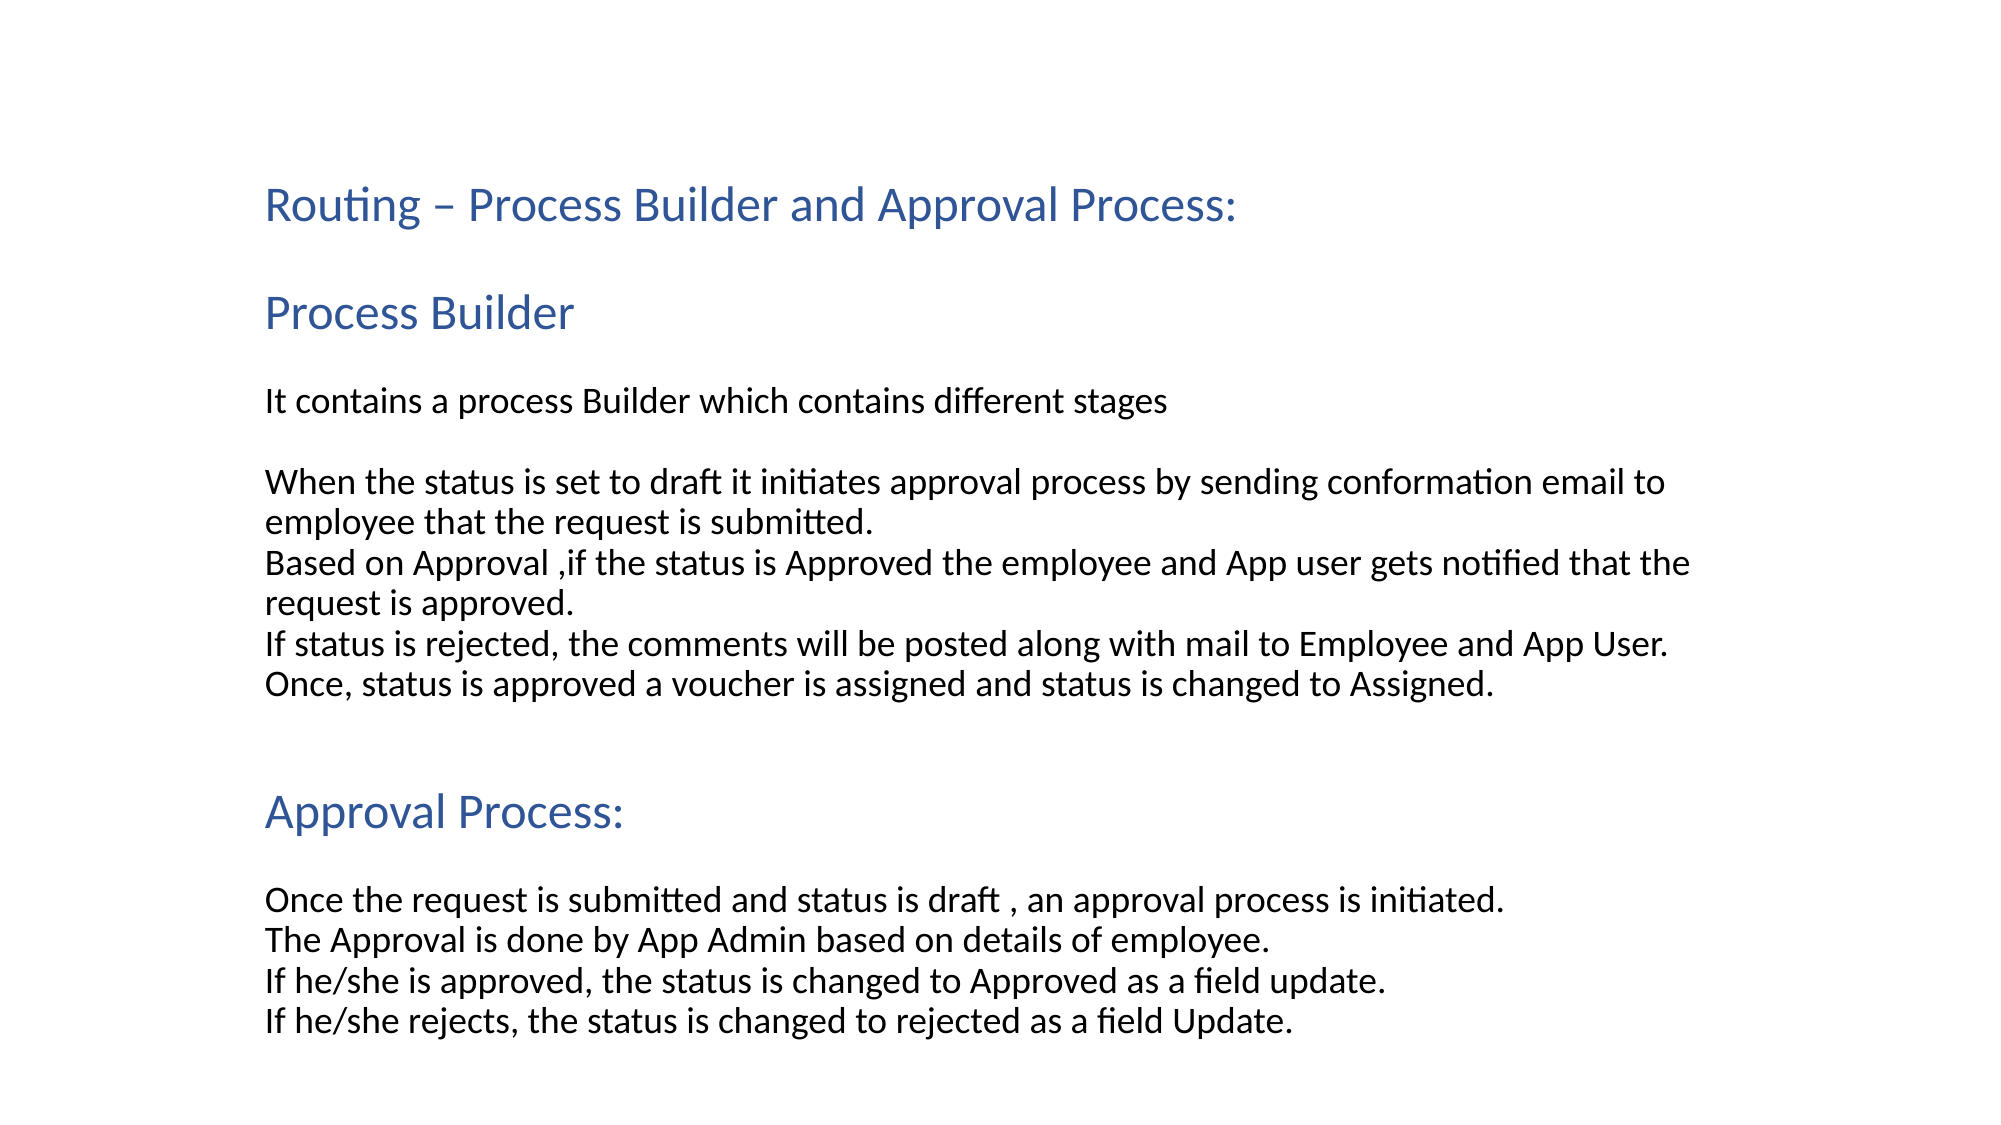

# Routing – Process Builder and Approval Process:   Process Builder   It contains a process Builder which contains different stages   When the status is set to draft it initiates approval process by sending conformation email to employee that the request is submitted. Based on Approval ,if the status is Approved the employee and App user gets notified that the request is approved. If status is rejected, the comments will be posted along with mail to Employee and App User. Once, status is approved a voucher is assigned and status is changed to Assigned.     Approval Process:   Once the request is submitted and status is draft , an approval process is initiated. The Approval is done by App Admin based on details of employee. If he/she is approved, the status is changed to Approved as a field update. If he/she rejects, the status is changed to rejected as a field Update.